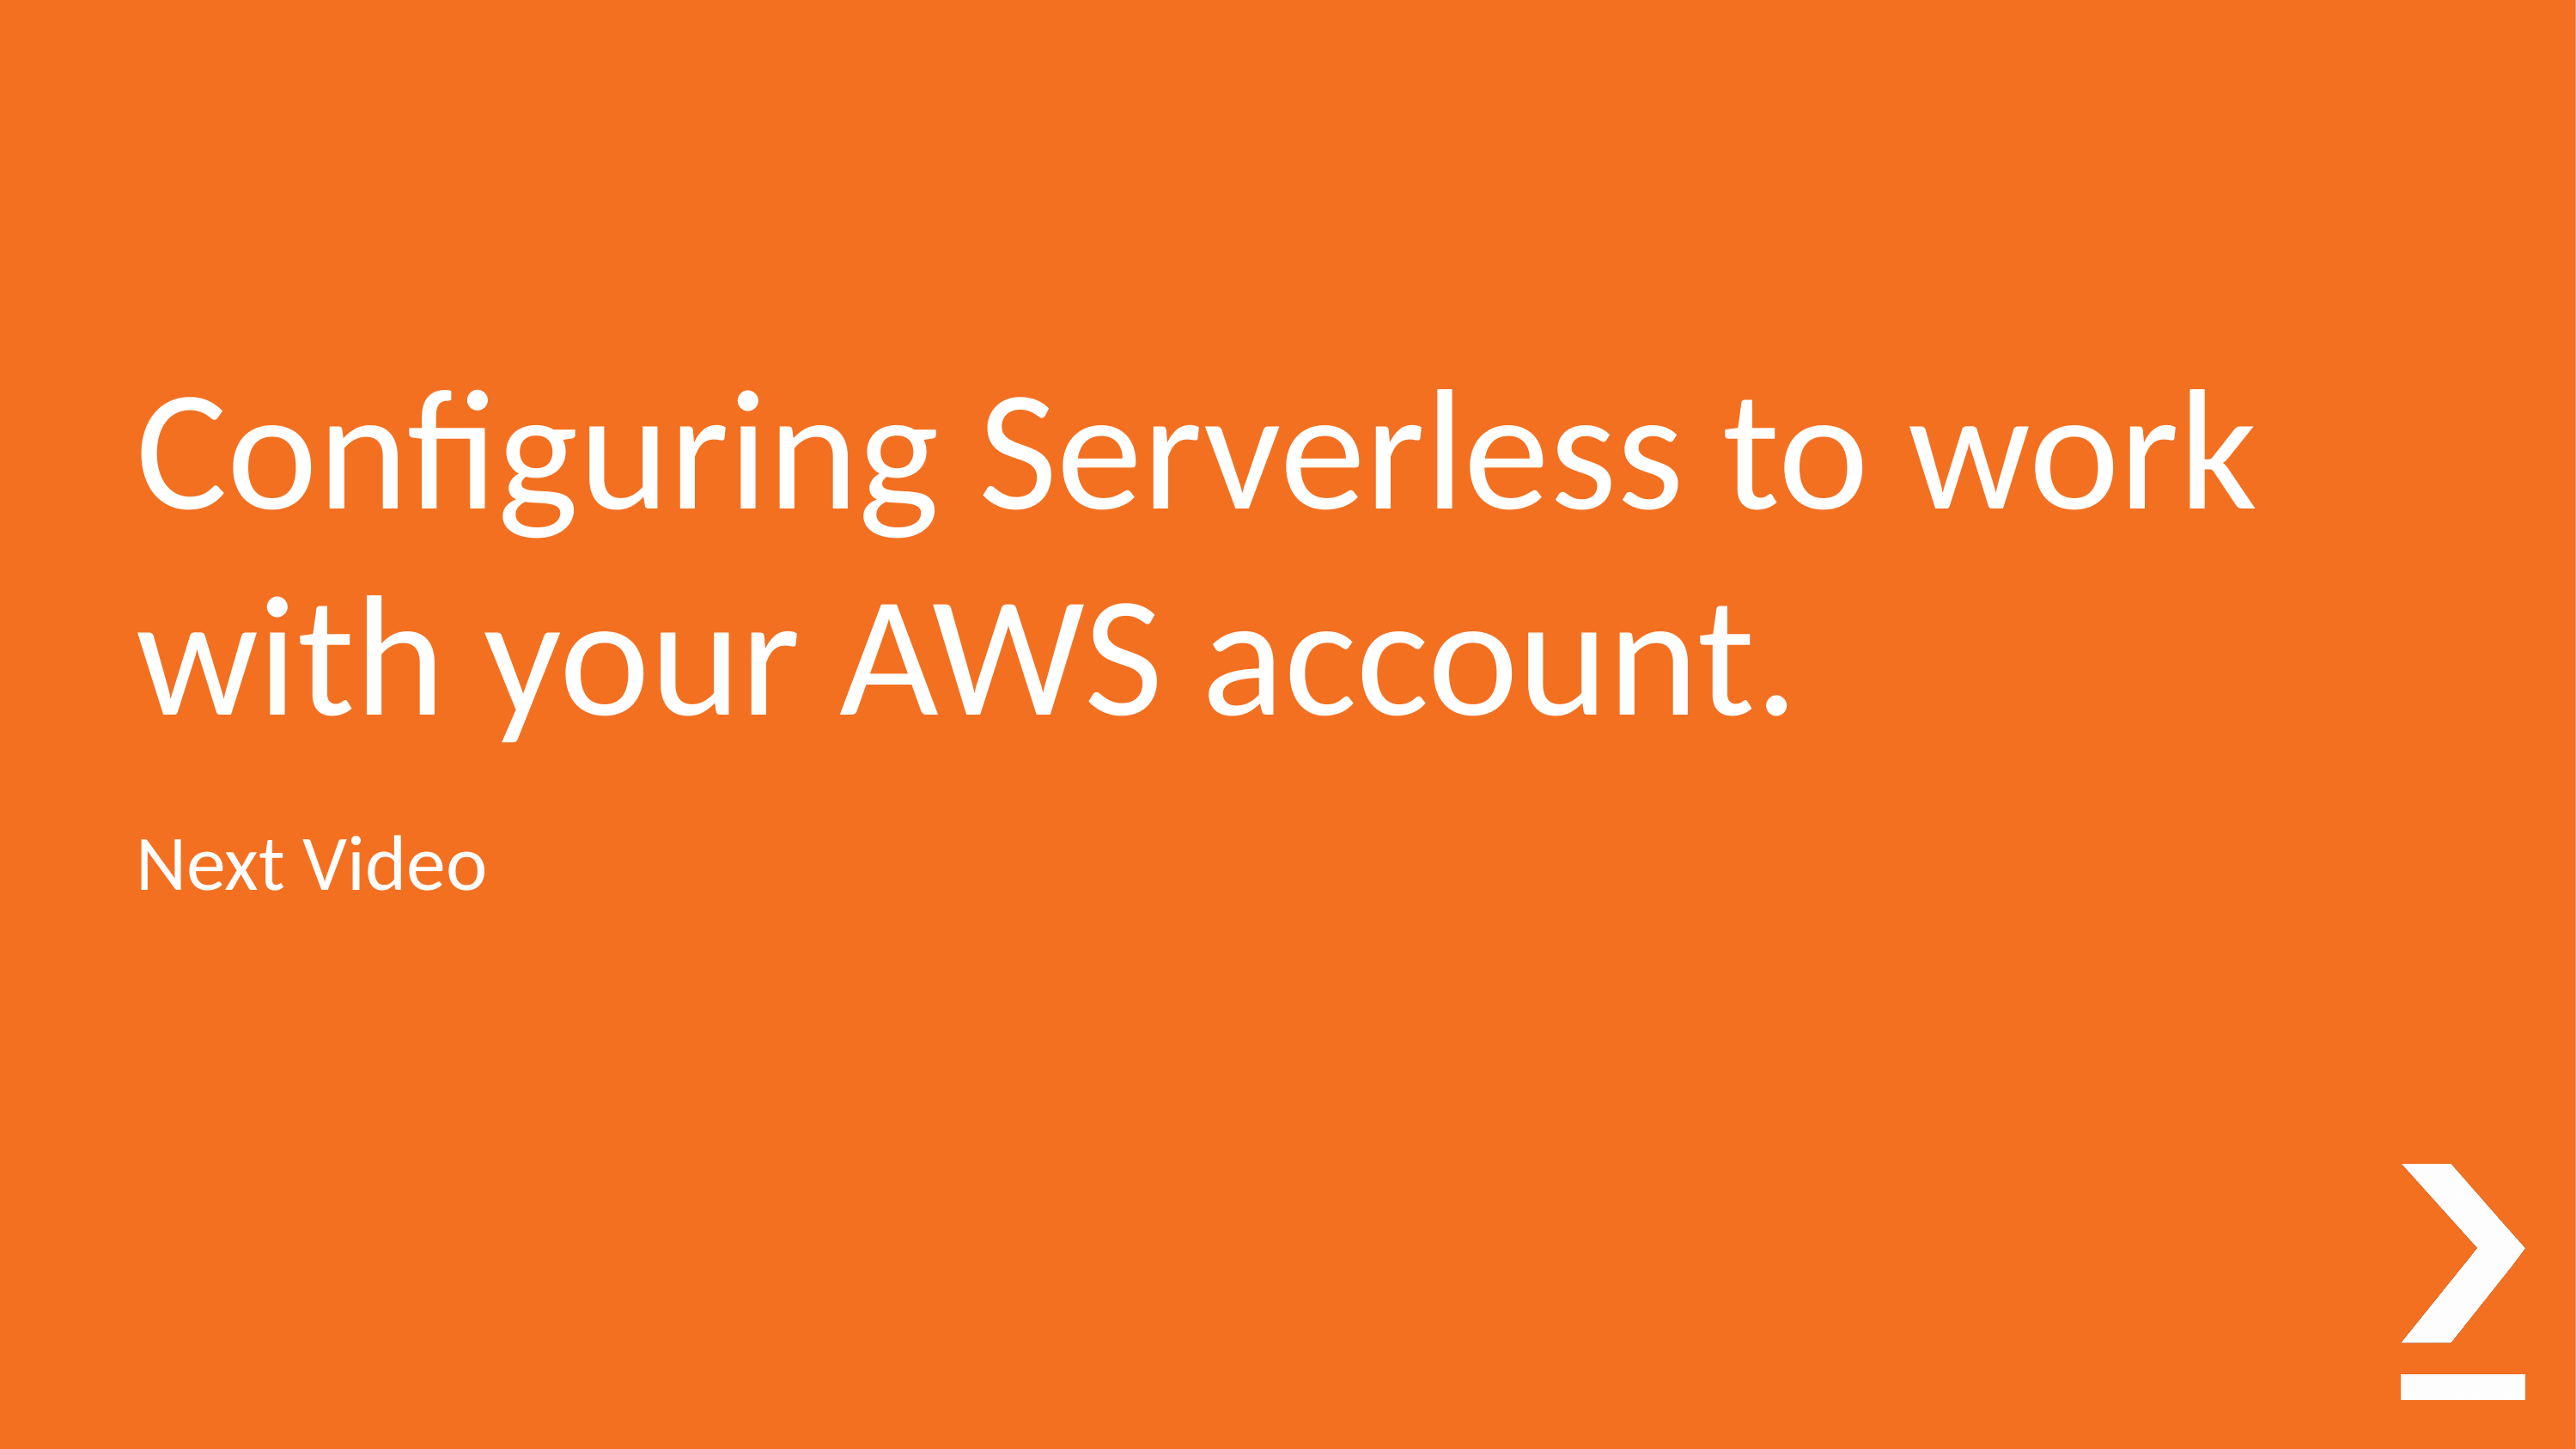

# Configuring Serverless to work with your AWS account.
Next Video